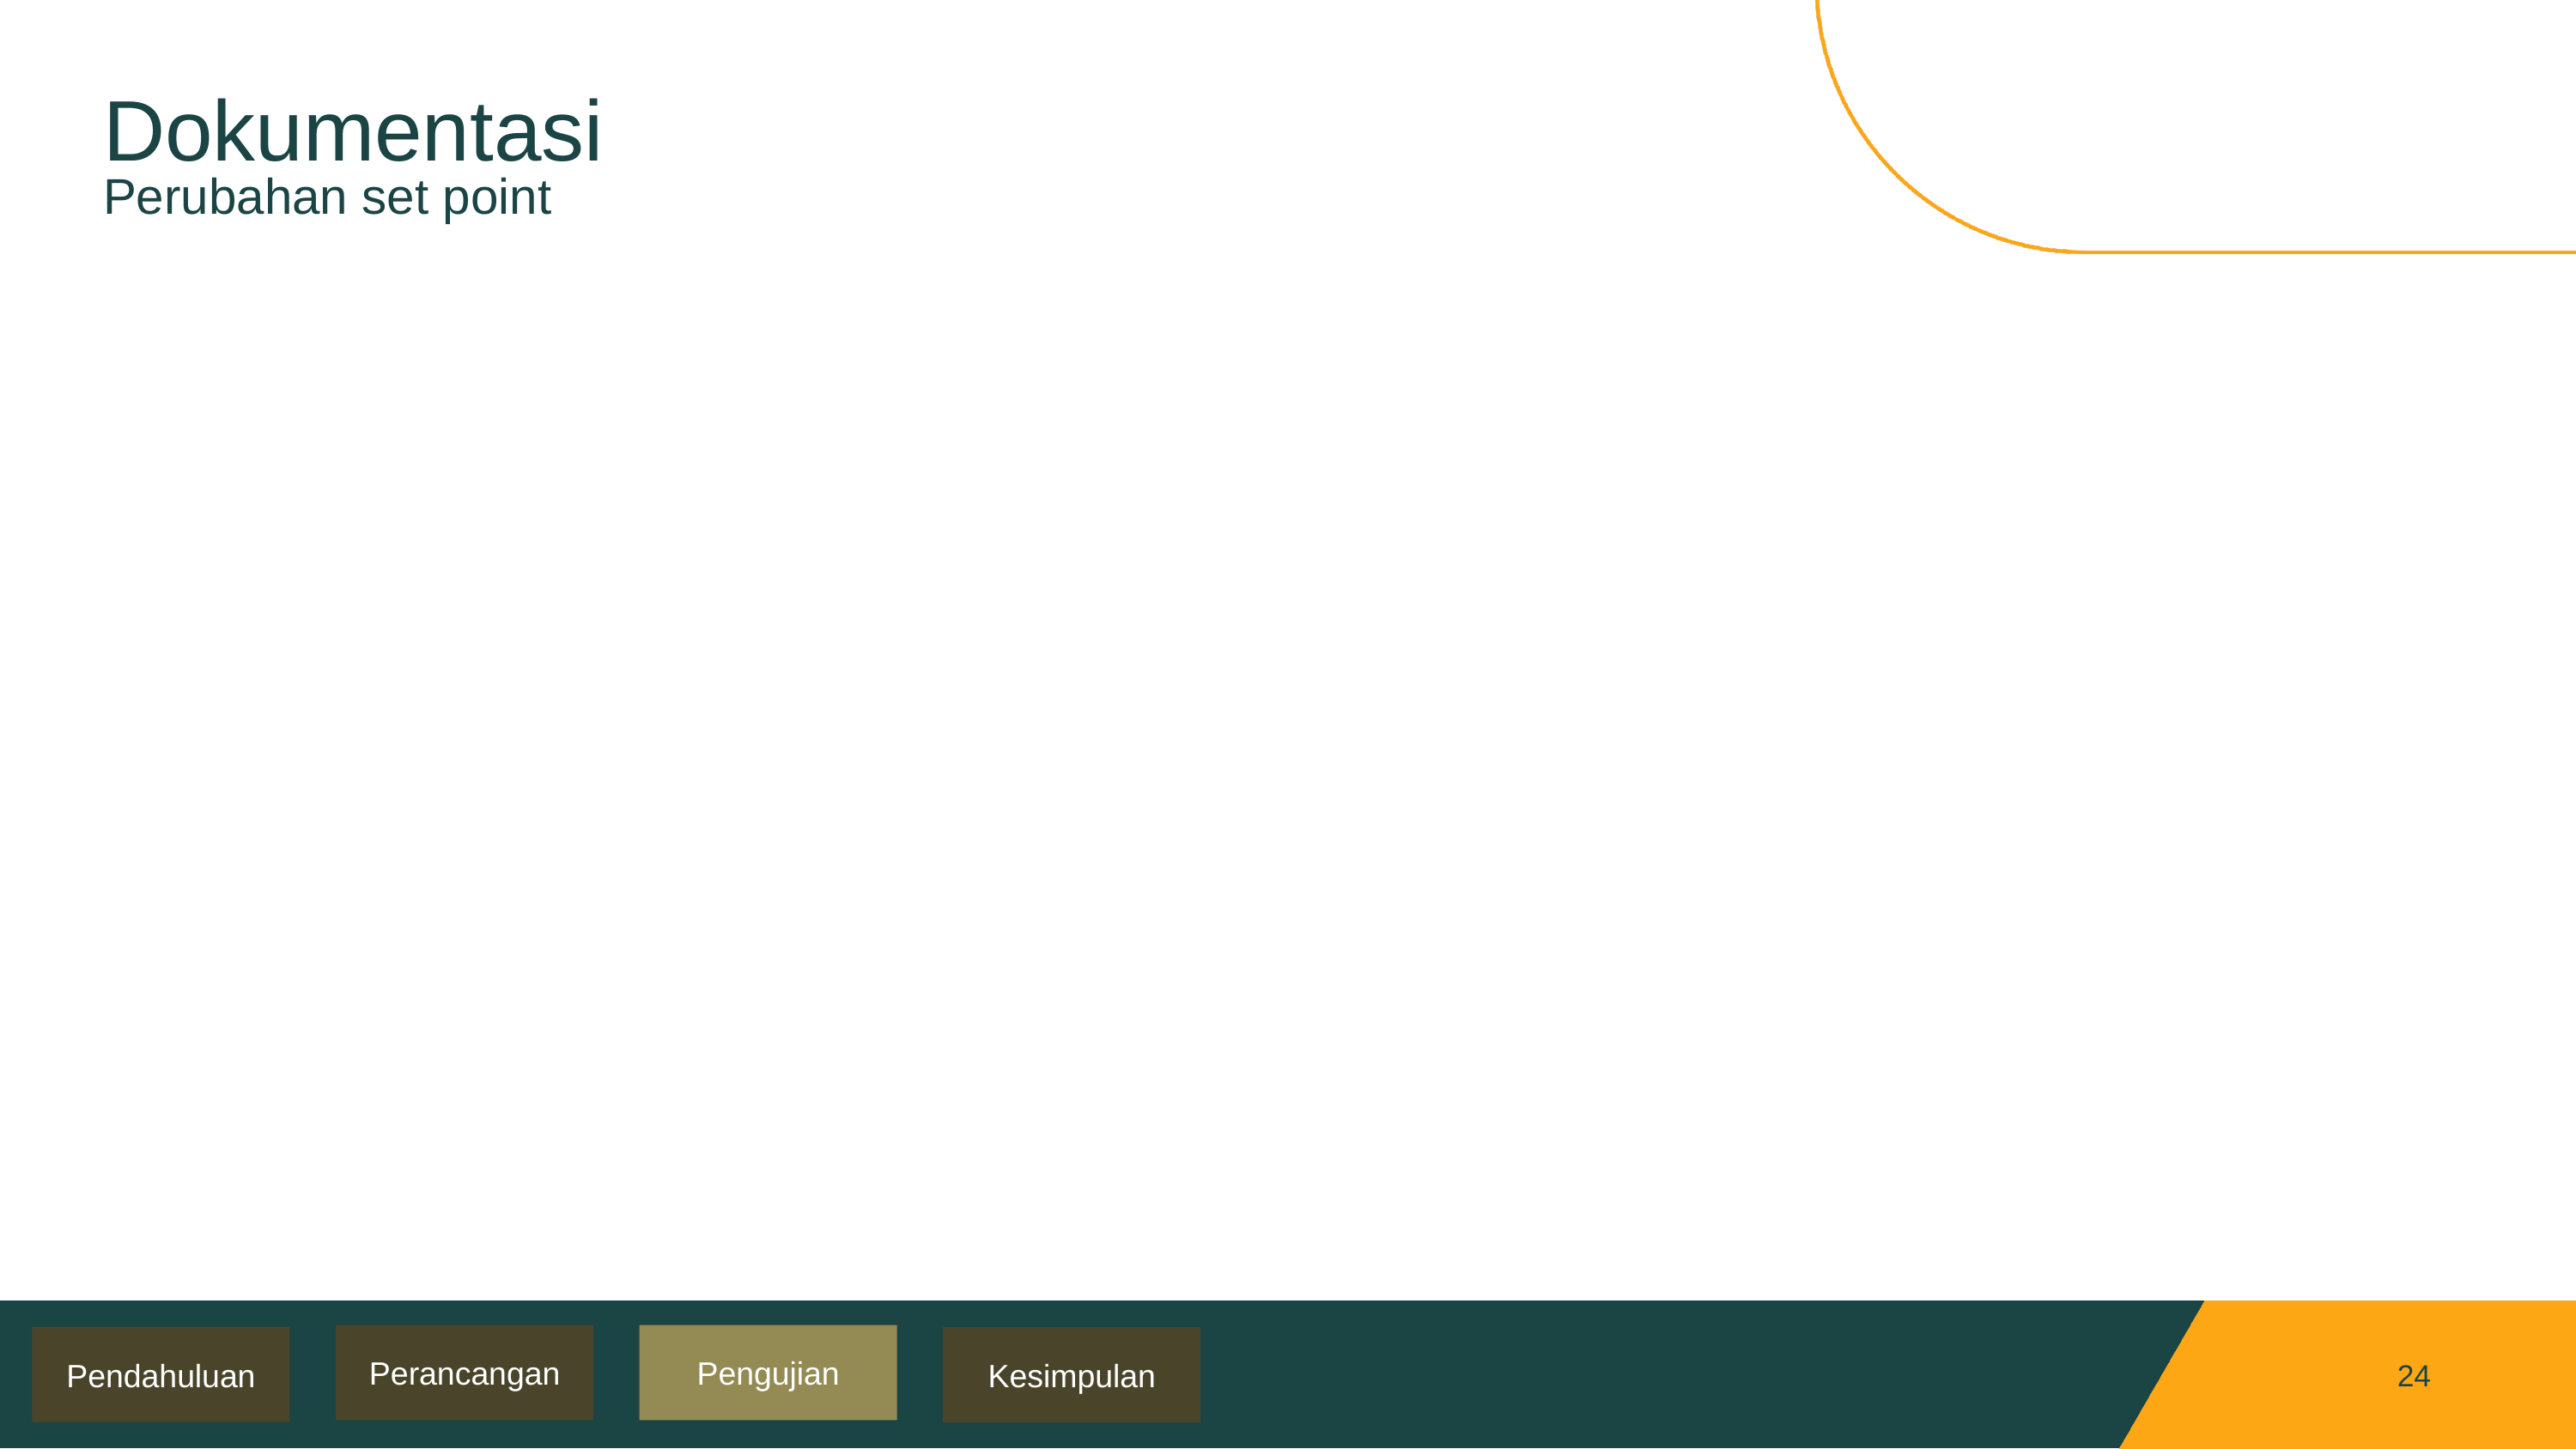

Dokumentasi
Perubahan set point

Perancangan
Pengujian
Pendahuluan
Kesimpulan
24